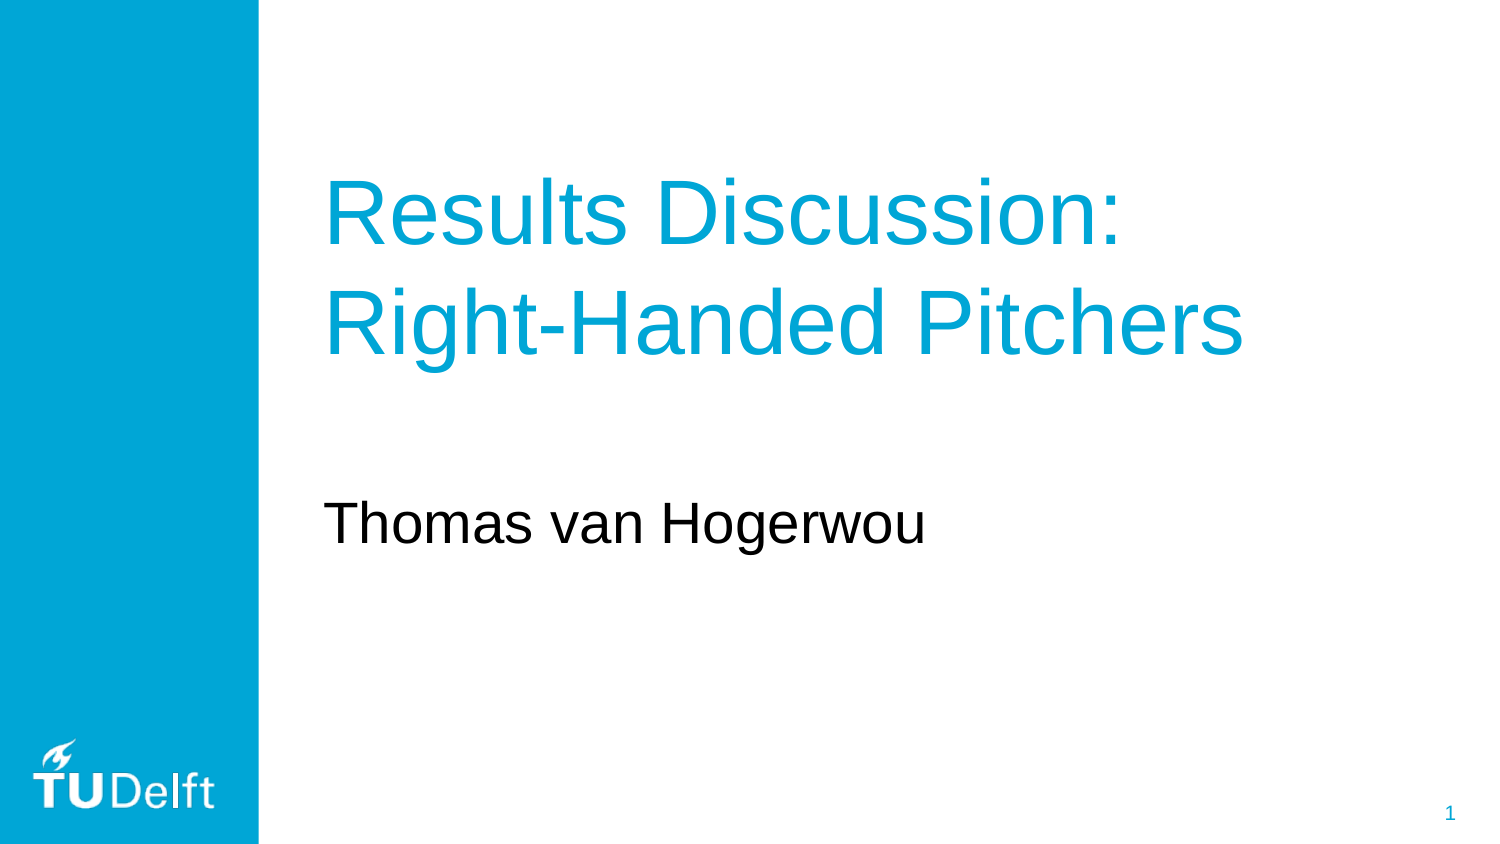

# Results Discussion: Right-Handed Pitchers
Thomas van Hogerwou